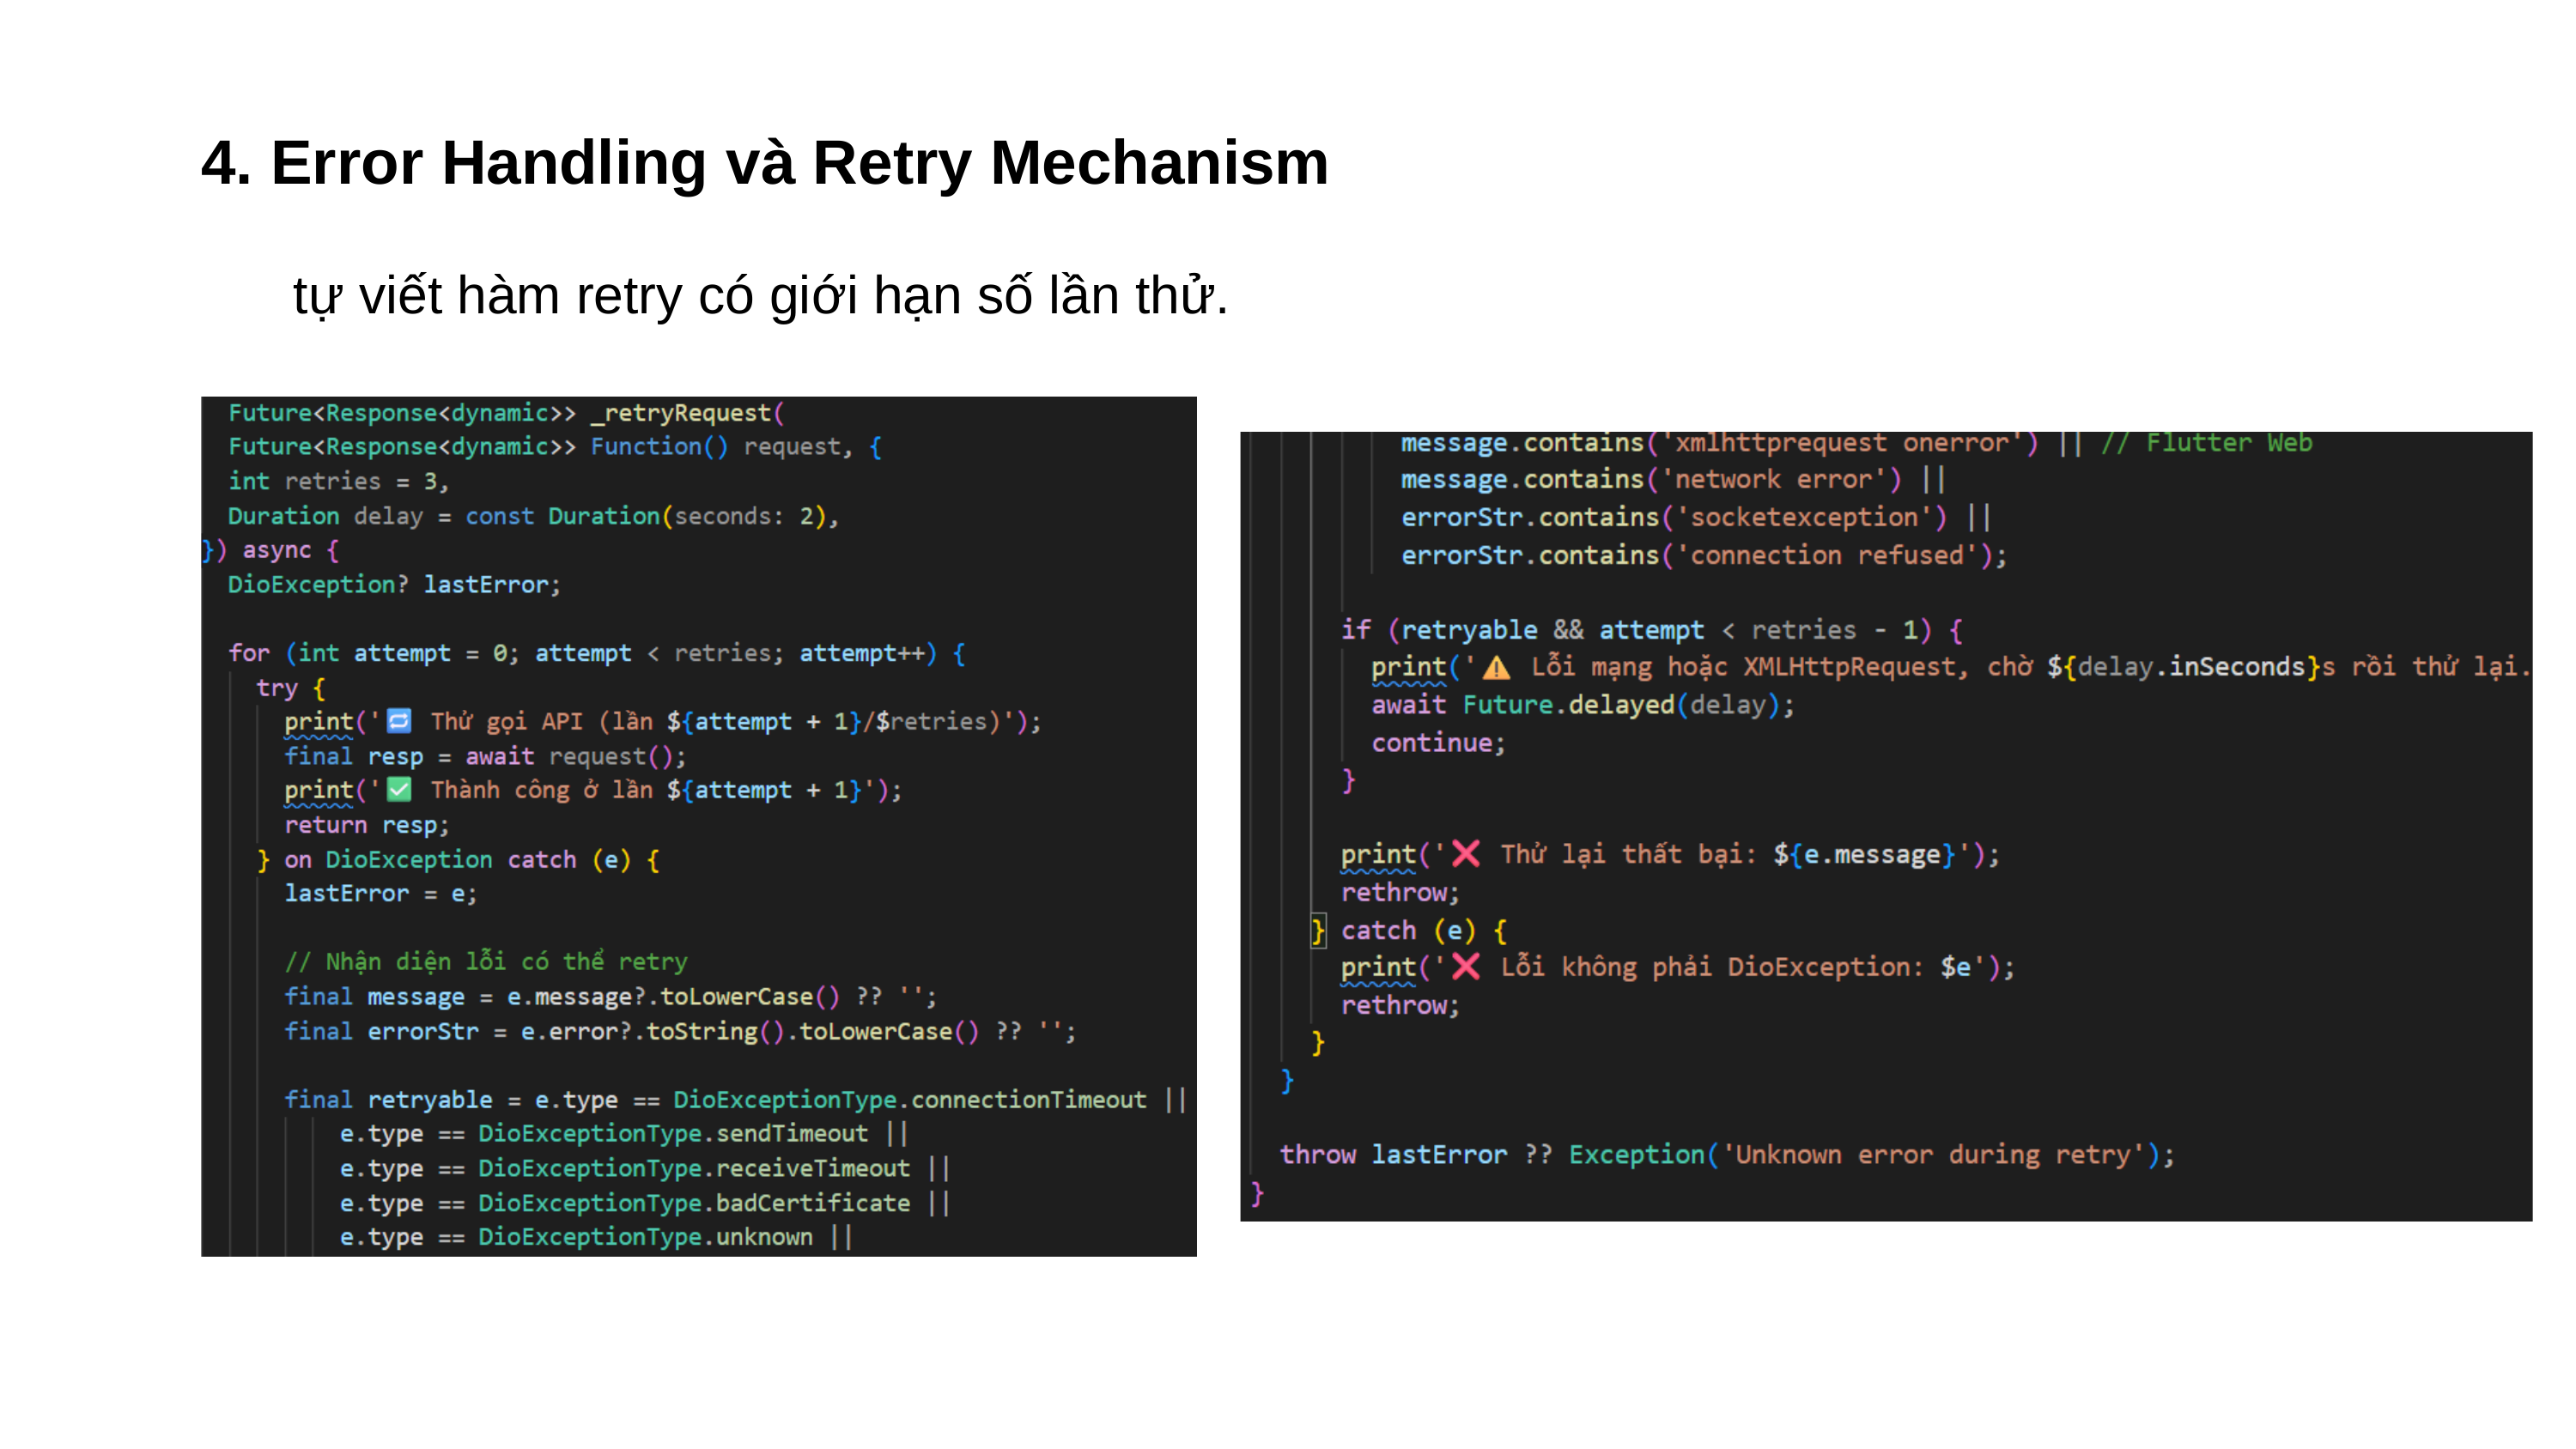

4. Error Handling và Retry Mechanism

tự viết hàm retry có giới hạn số lần thử.